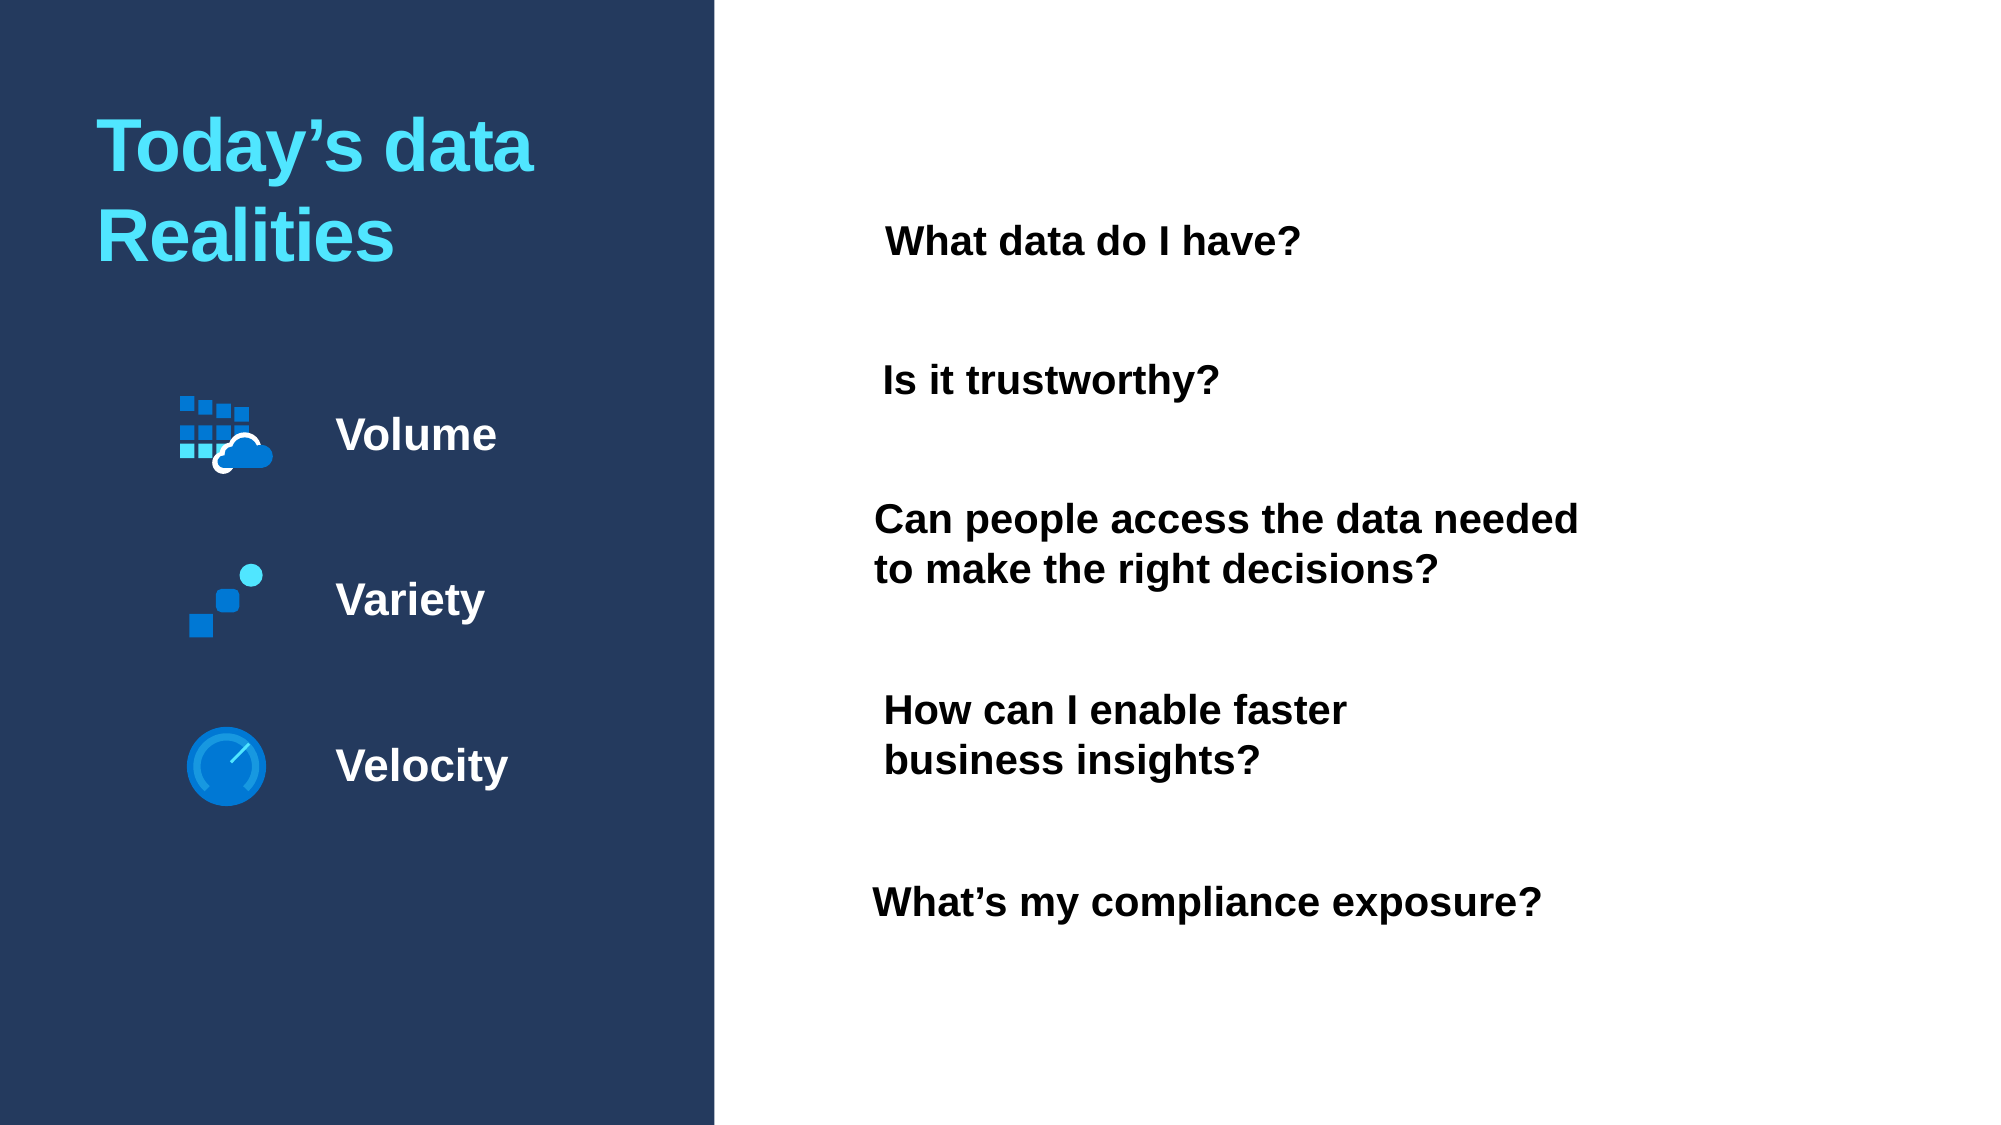

# Today’s data Realities
What data do I have?
Is it trustworthy?
Volume

Can people access the data needed
to make the right decisions?
Variety

How can I enable faster
business insights?
Velocity

What’s my compliance exposure?